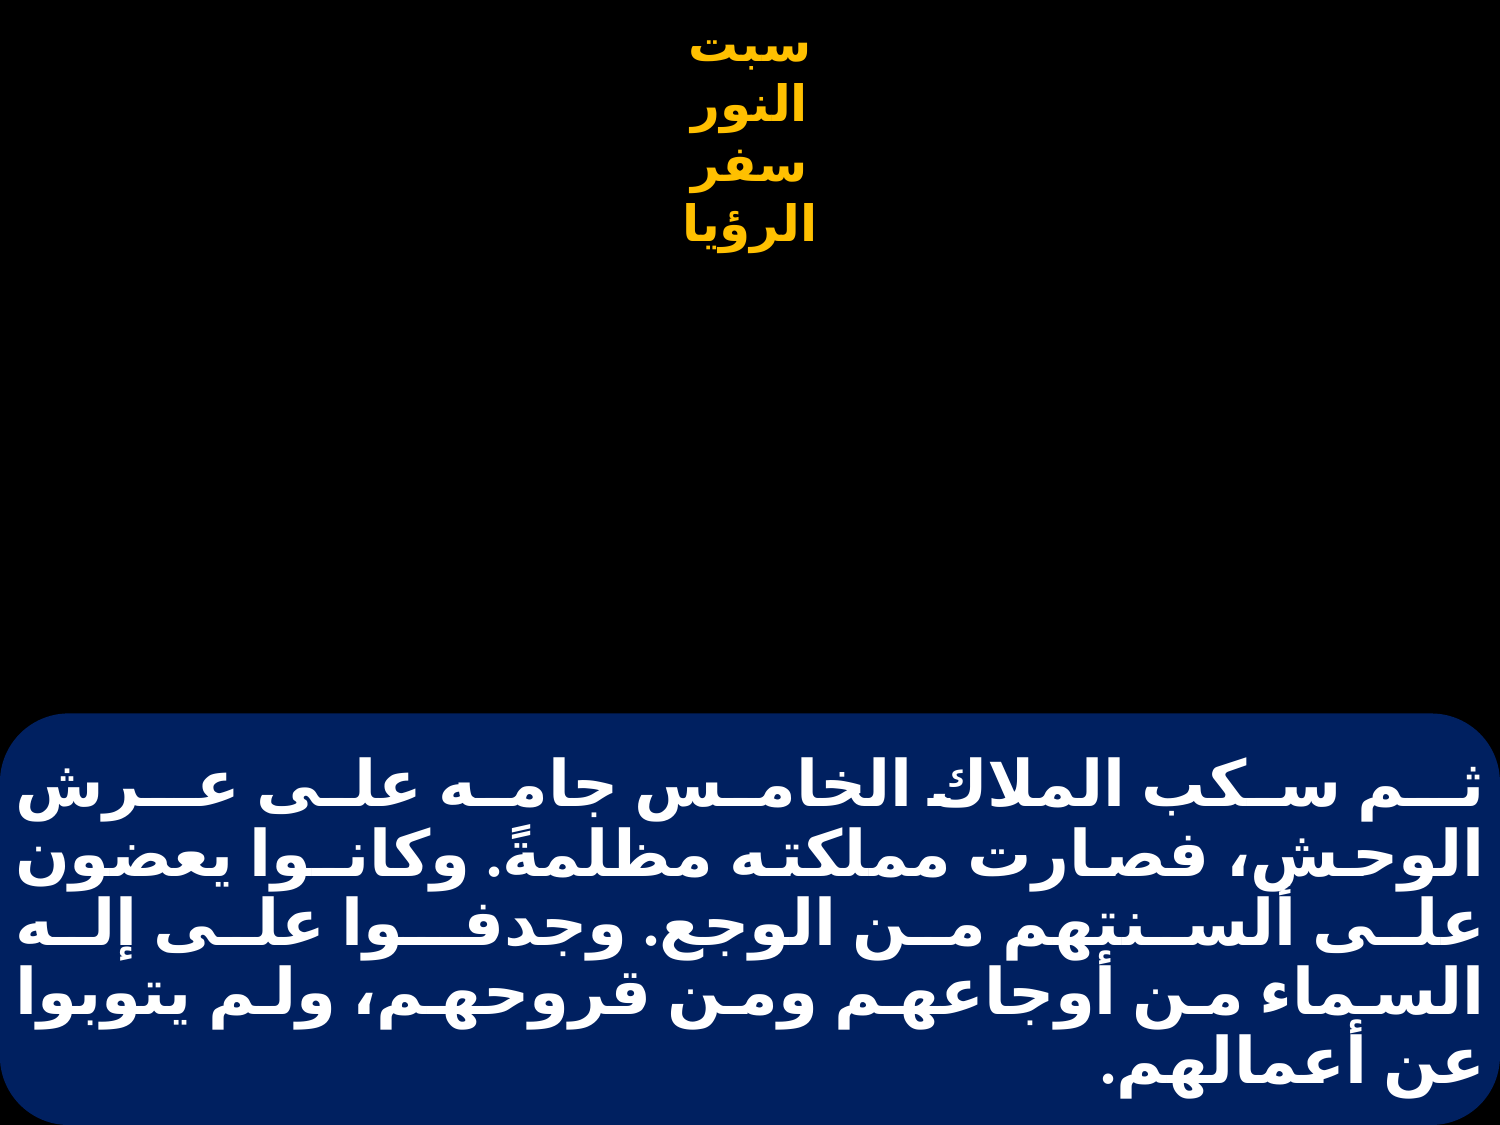

# ثـم سكب الملاك الخامس جامه على عـرش الوحش، فصارت مملكته مظلمةً. وكانـوا يعضون على ألسنتهم من الوجع. وجدفـوا على إله السماء من أوجاعهم ومن قروحهم، ولم يتوبوا عن أعمالهم.